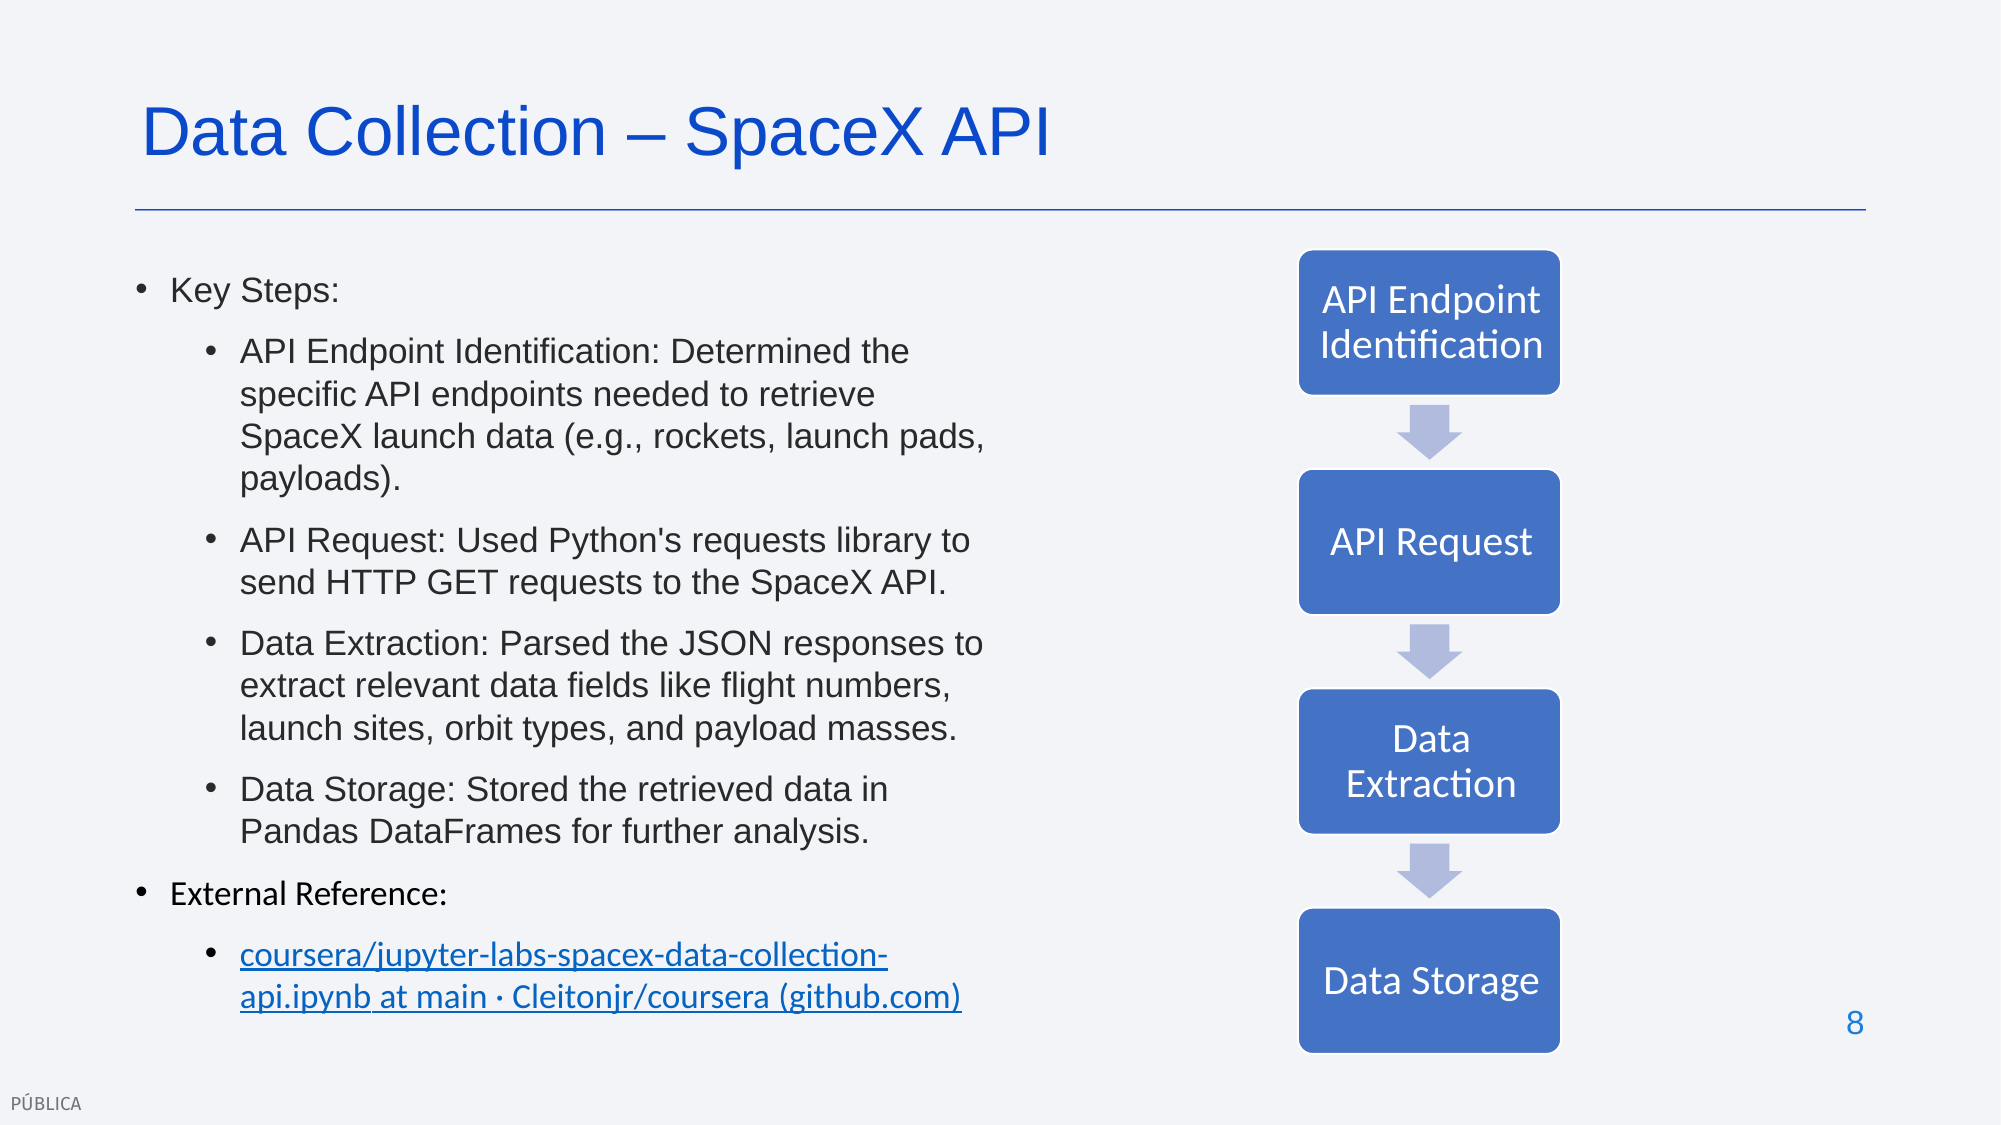

Data Collection – SpaceX API
API Endpoint Identification

API Request

Data Extraction

Data Storage
Key Steps:
API Endpoint Identification: Determined the specific API endpoints needed to retrieve SpaceX launch data (e.g., rockets, launch pads, payloads).
API Request: Used Python's requests library to send HTTP GET requests to the SpaceX API.
Data Extraction: Parsed the JSON responses to extract relevant data fields like flight numbers, launch sites, orbit types, and payload masses.
Data Storage: Stored the retrieved data in Pandas DataFrames for further analysis.
External Reference:
coursera/jupyter-labs-spacex-data-collection-api.ipynb at main · Cleitonjr/coursera (github.com)

8